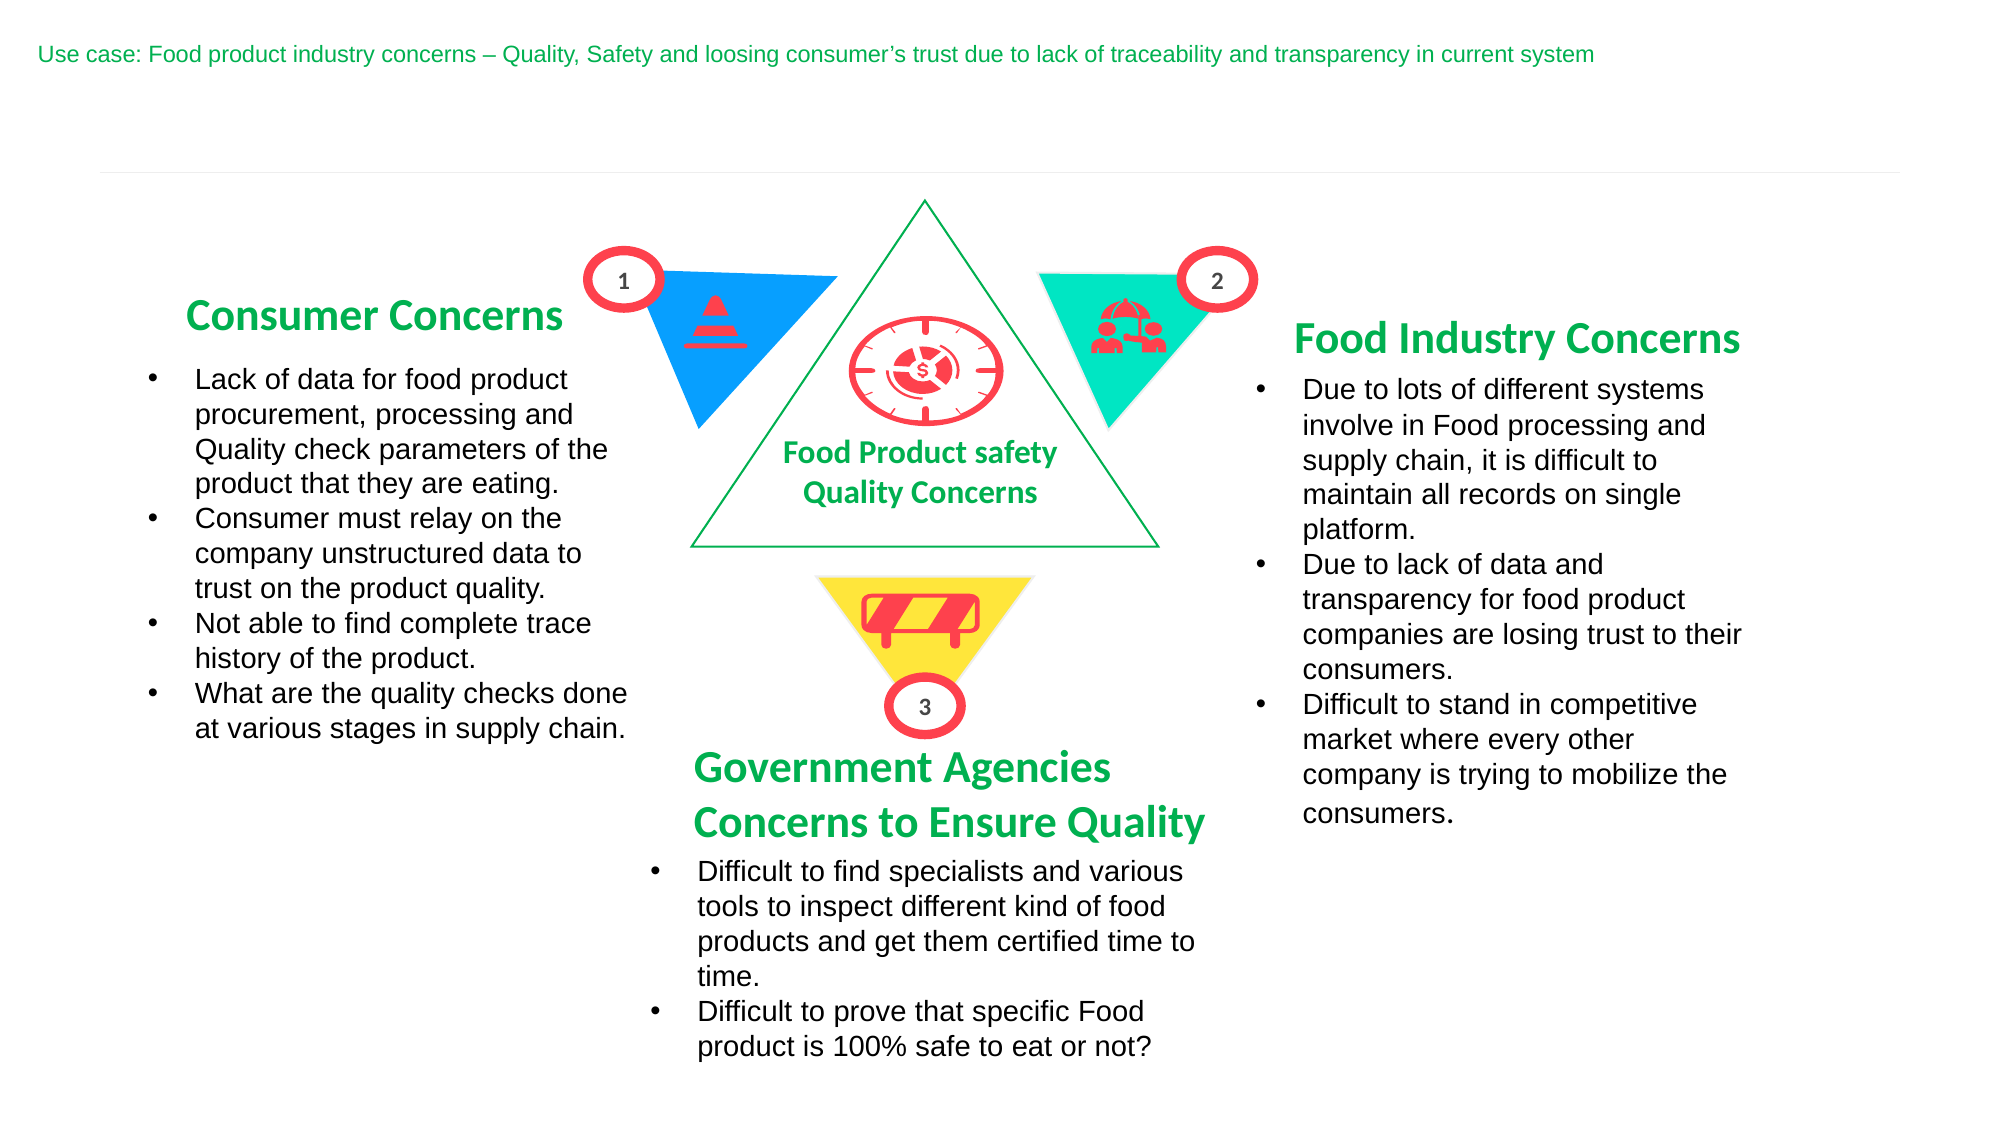

# Use case: Food product industry concerns – Quality, Safety and loosing consumer’s trust due to lack of traceability and transparency in current system

1
2
Consumer Concerns
Lack of data for food product procurement, processing and Quality check parameters of the product that they are eating.
Consumer must relay on the company unstructured data to trust on the product quality.
Not able to find complete trace history of the product.
What are the quality checks done at various stages in supply chain.

Food Industry Concerns
Due to lots of different systems involve in Food processing and supply chain, it is difficult to maintain all records on single platform.
Due to lack of data and transparency for food product companies are losing trust to their consumers.
Difficult to stand in competitive market where every other company is trying to mobilize the consumers.

Food Product safety Quality Concerns

3
Government Agencies Concerns to Ensure Quality
Difficult to find specialists and various tools to inspect different kind of food products and get them certified time to time.
Difficult to prove that specific Food product is 100% safe to eat or not?